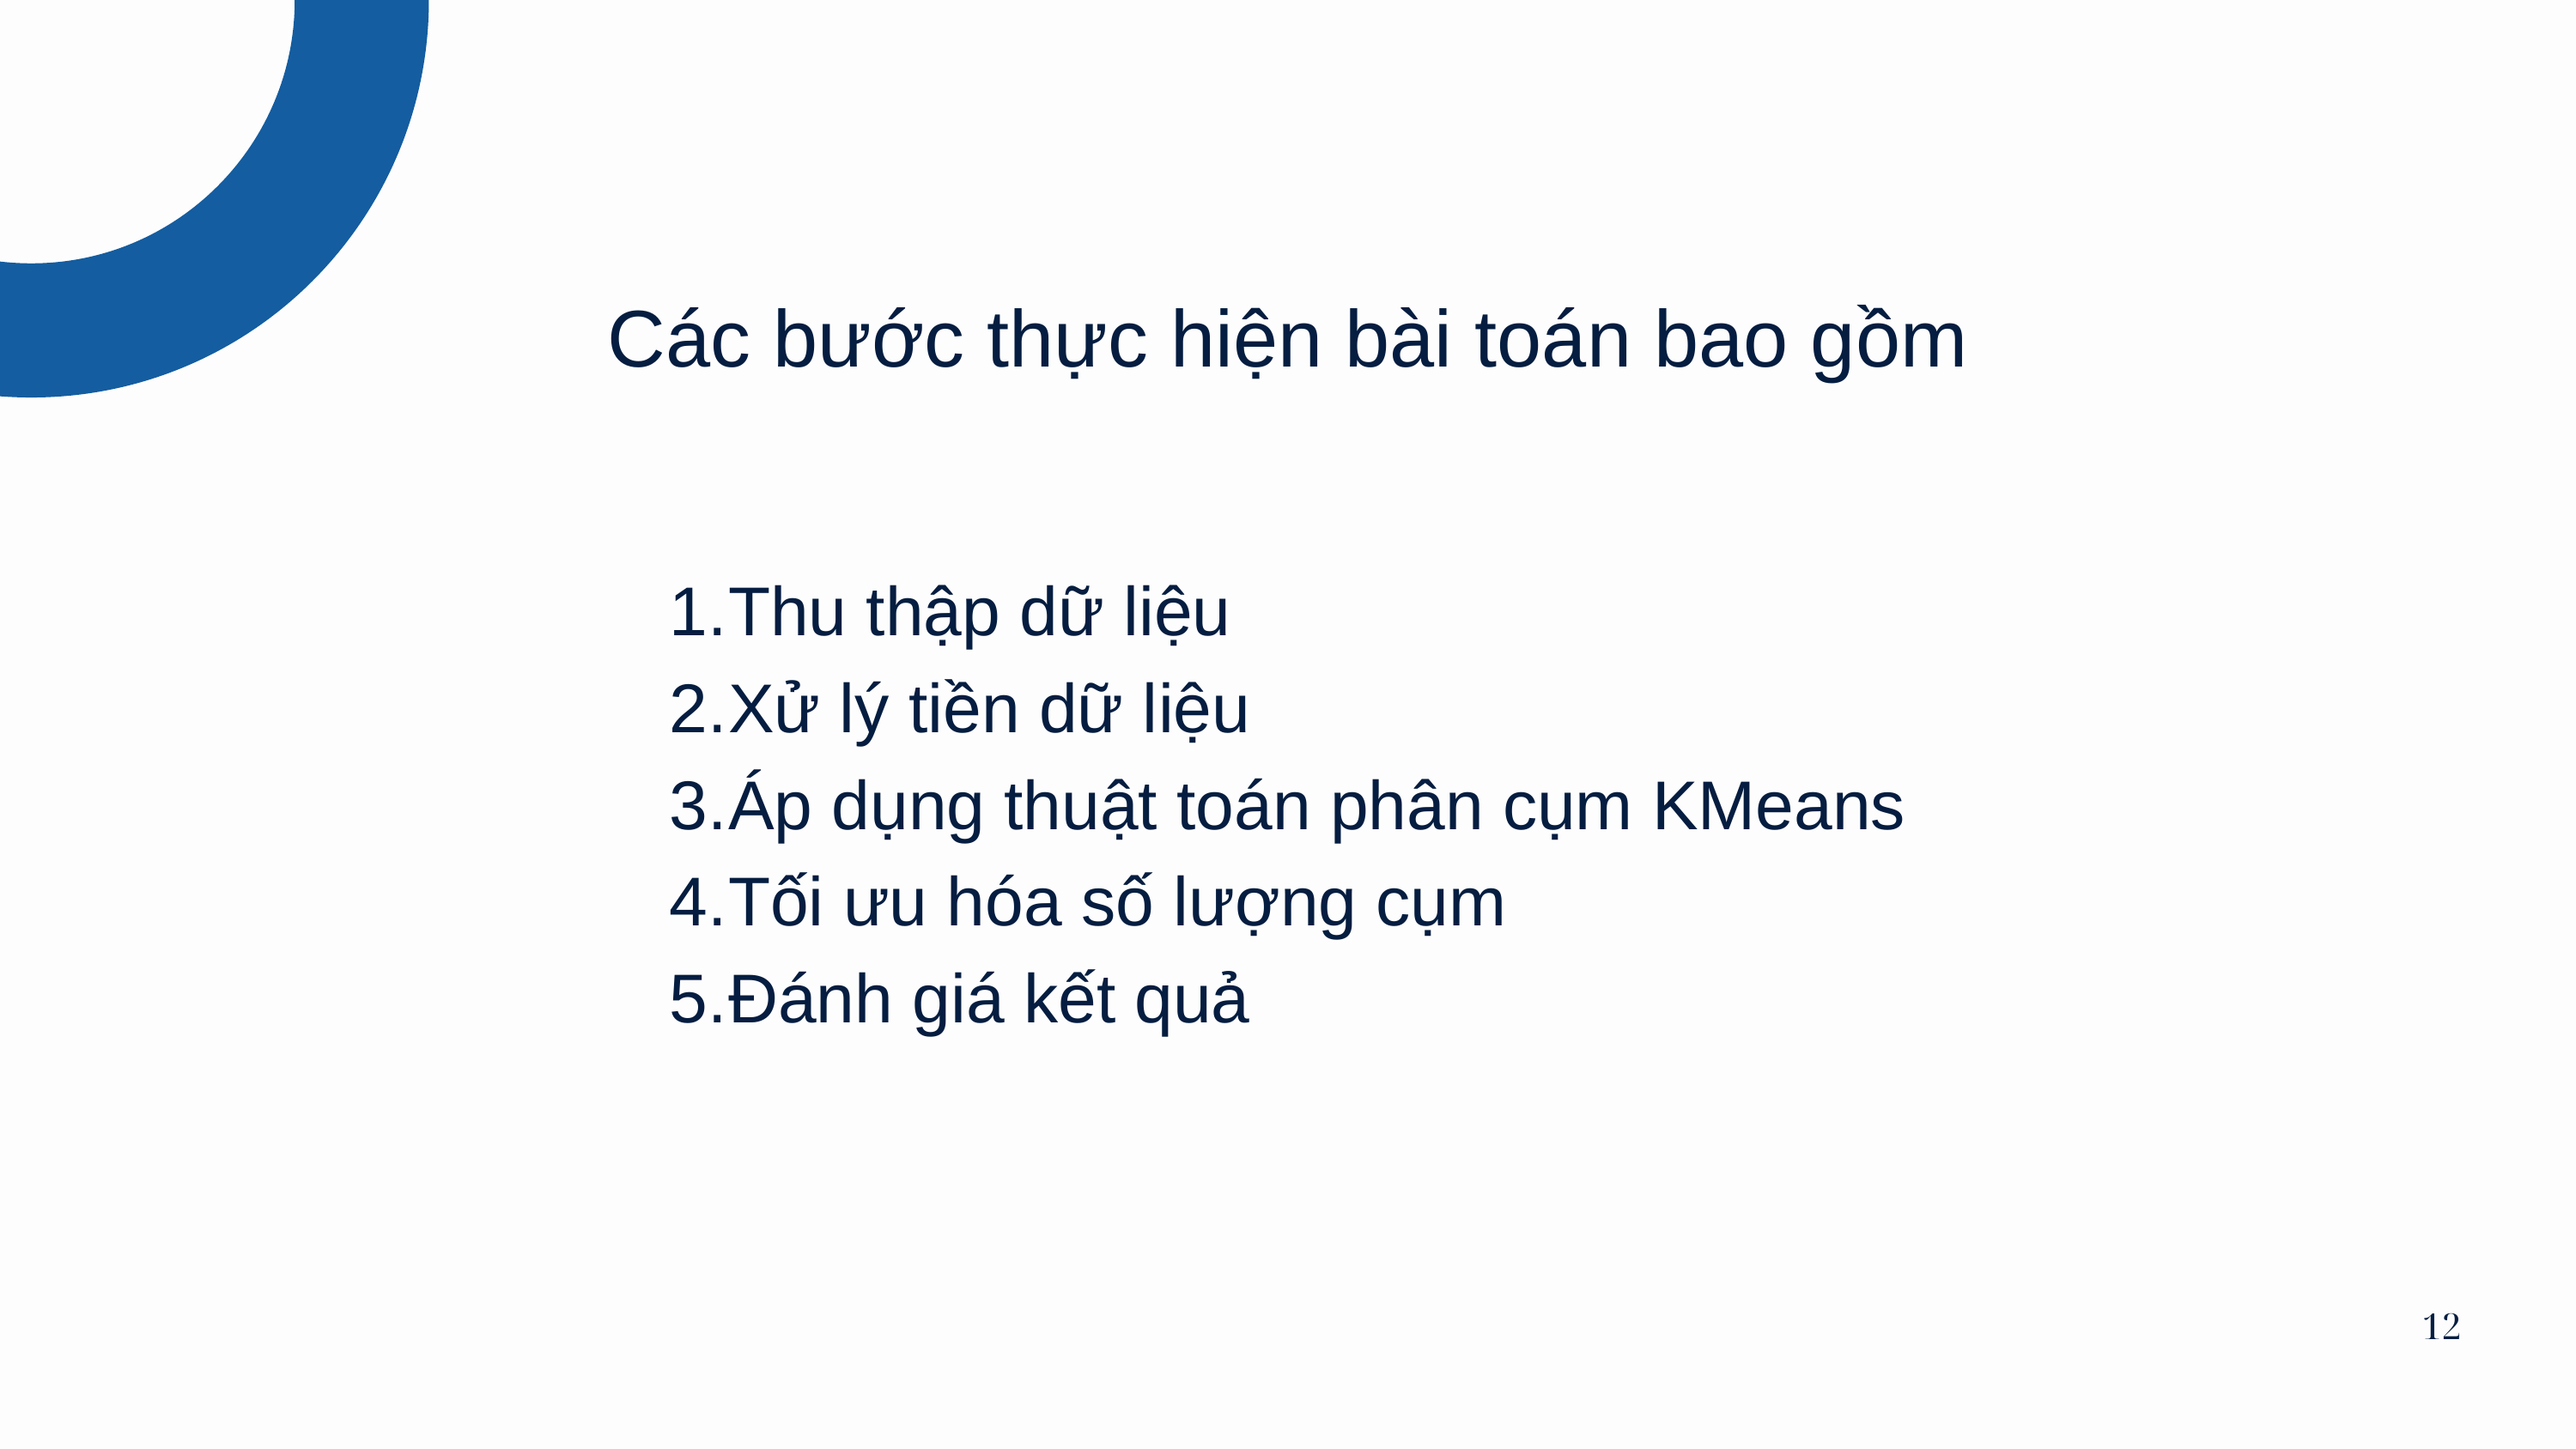

​Các bước thực hiện bài toán bao gồm
Thu thập dữ liệu
Xử lý tiền dữ liệu
Áp dụng thuật toán phân cụm KMeans
Tối ưu hóa số lượng cụm
Đánh giá kết quả

12